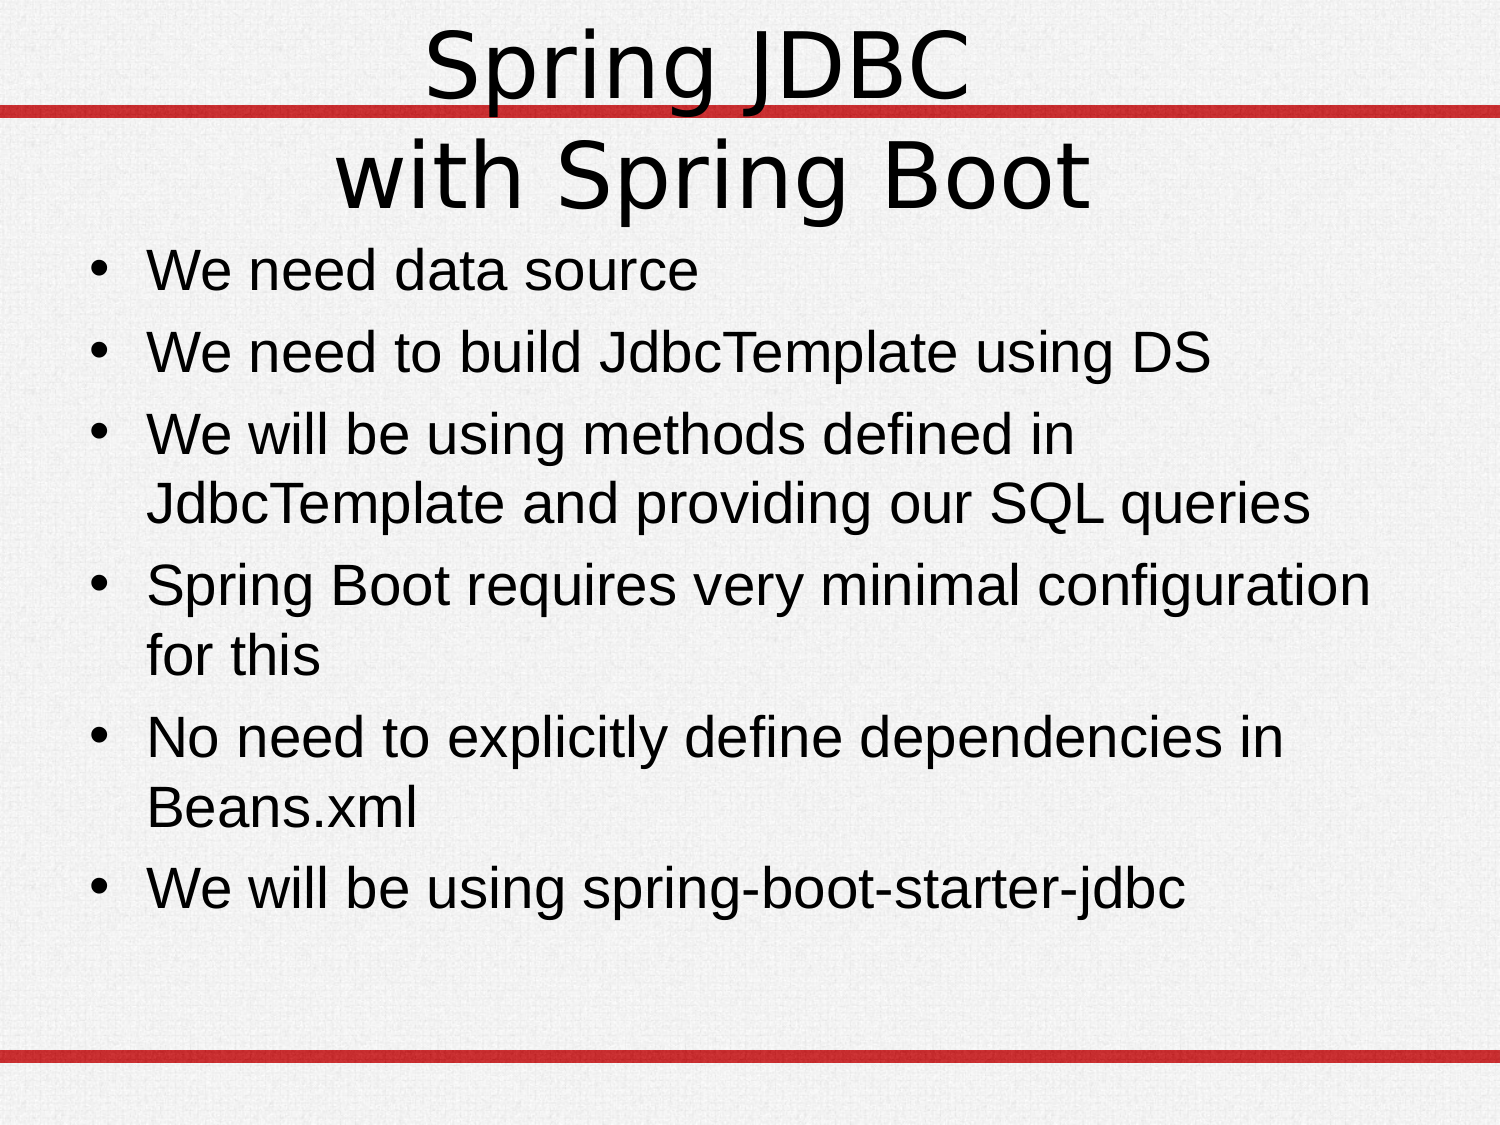

# Spring JDBC with Spring Boot
We need data source
We need to build JdbcTemplate using DS
We will be using methods defined in JdbcTemplate and providing our SQL queries
Spring Boot requires very minimal configuration for this
No need to explicitly define dependencies in Beans.xml
We will be using spring-boot-starter-jdbc
65